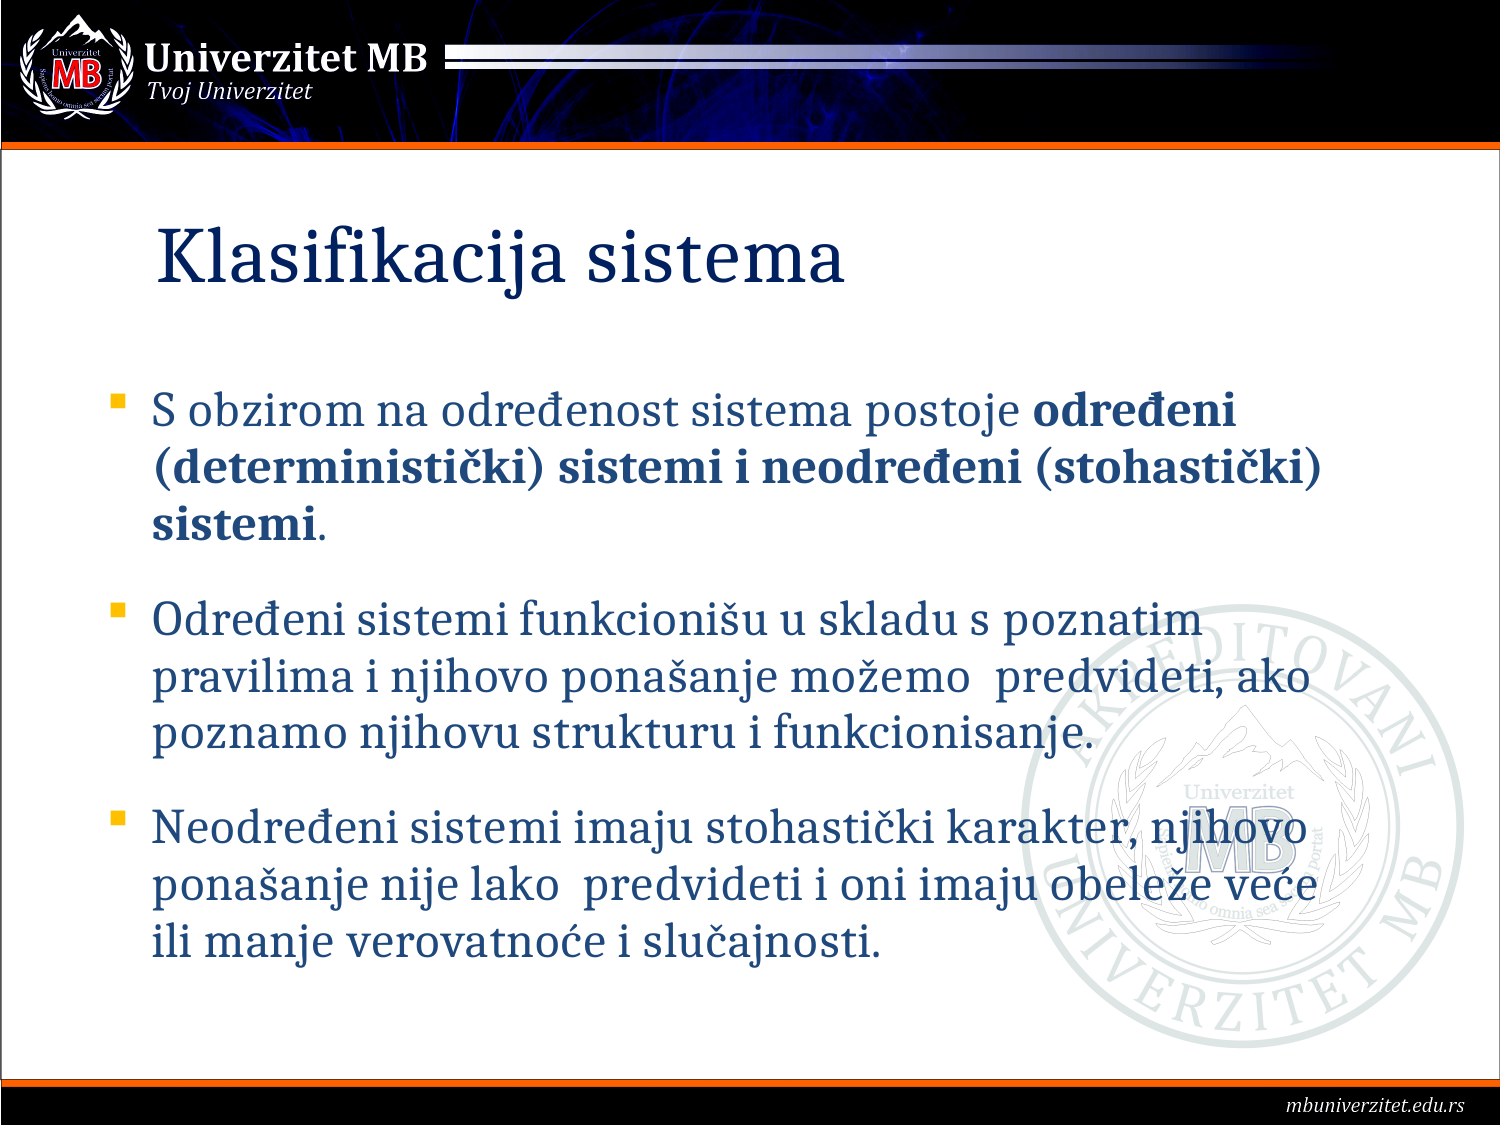

# Klasifikacija sistema
S obzirom na određenost sistema postoje određeni (deterministički) sistemi i neodređeni (stohastički)  sistemi.
Određeni sistemi funkcionišu u skladu s poznatim pravilima i njihovo ponašanje možemo  predvideti, ako poznamo njihovu strukturu i funkcionisanje.
Neodređeni sistemi imaju stohastički karakter, njihovo ponašanje nije lako  predvideti i oni imaju obeleže veće ili manje verovatnoće i slučajnosti.